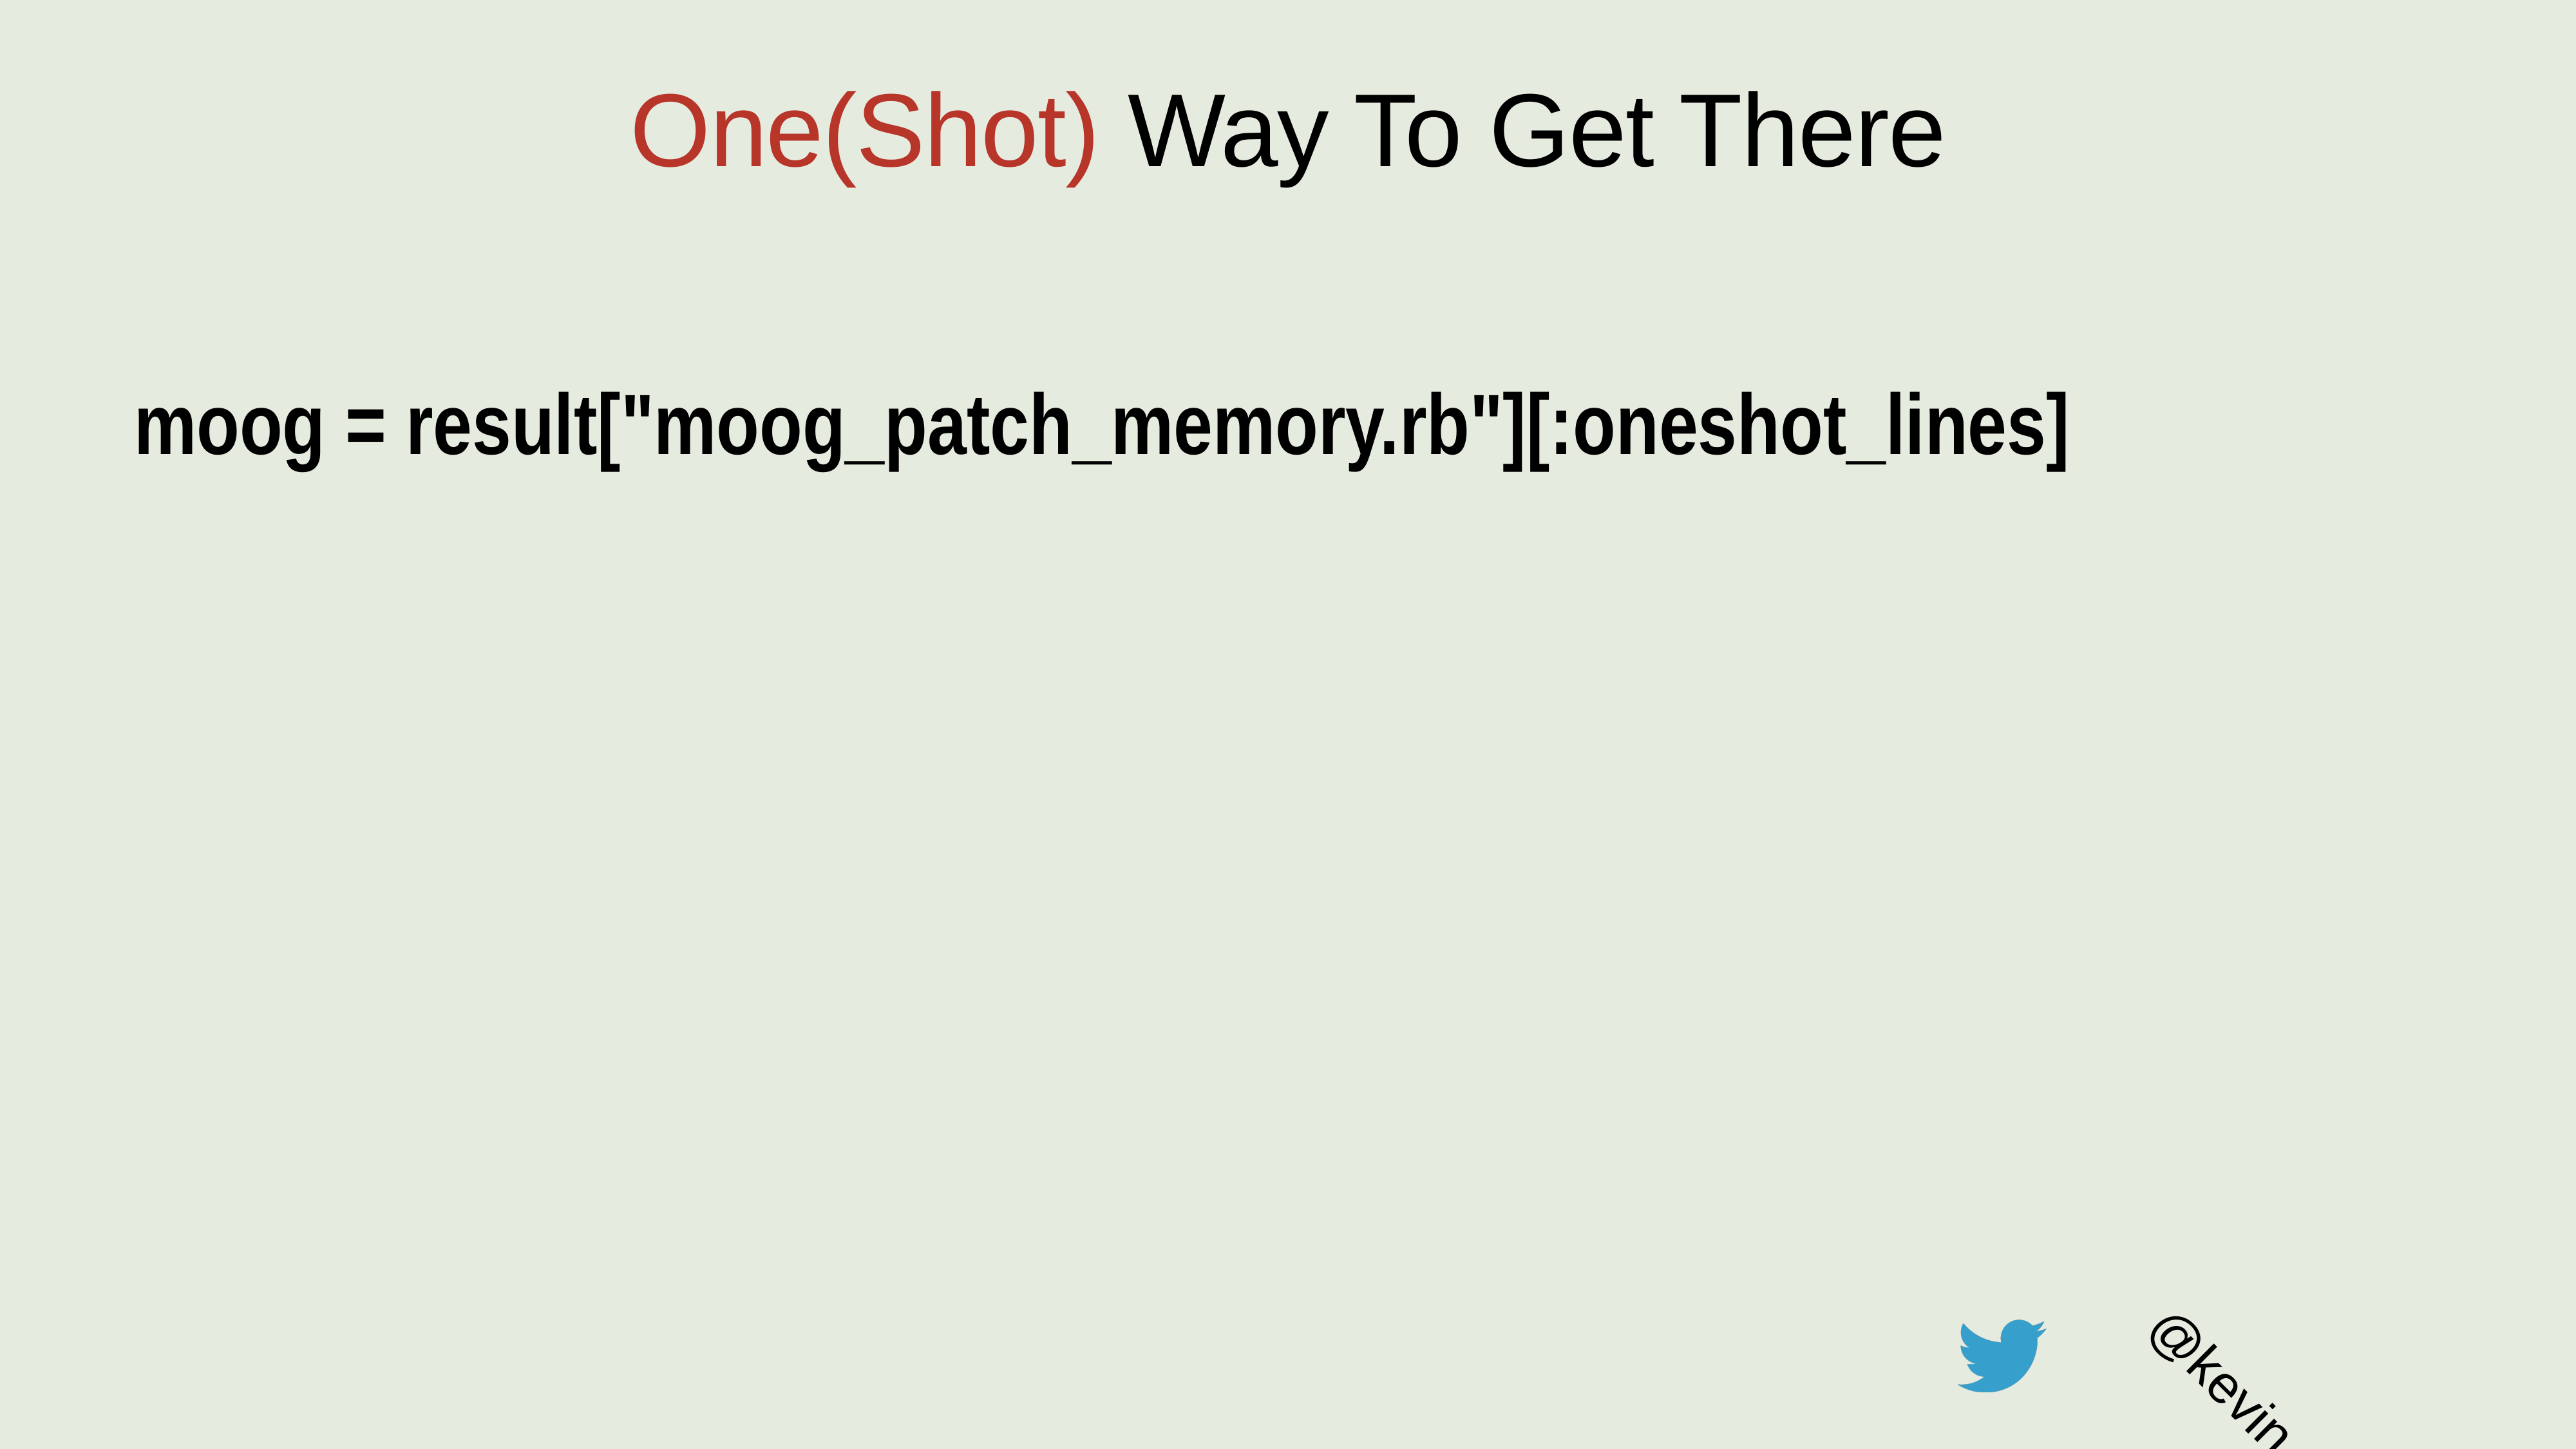

# One(Shot) Way To Get There
moog = result["moog_patch_memory.rb"][:oneshot_lines]